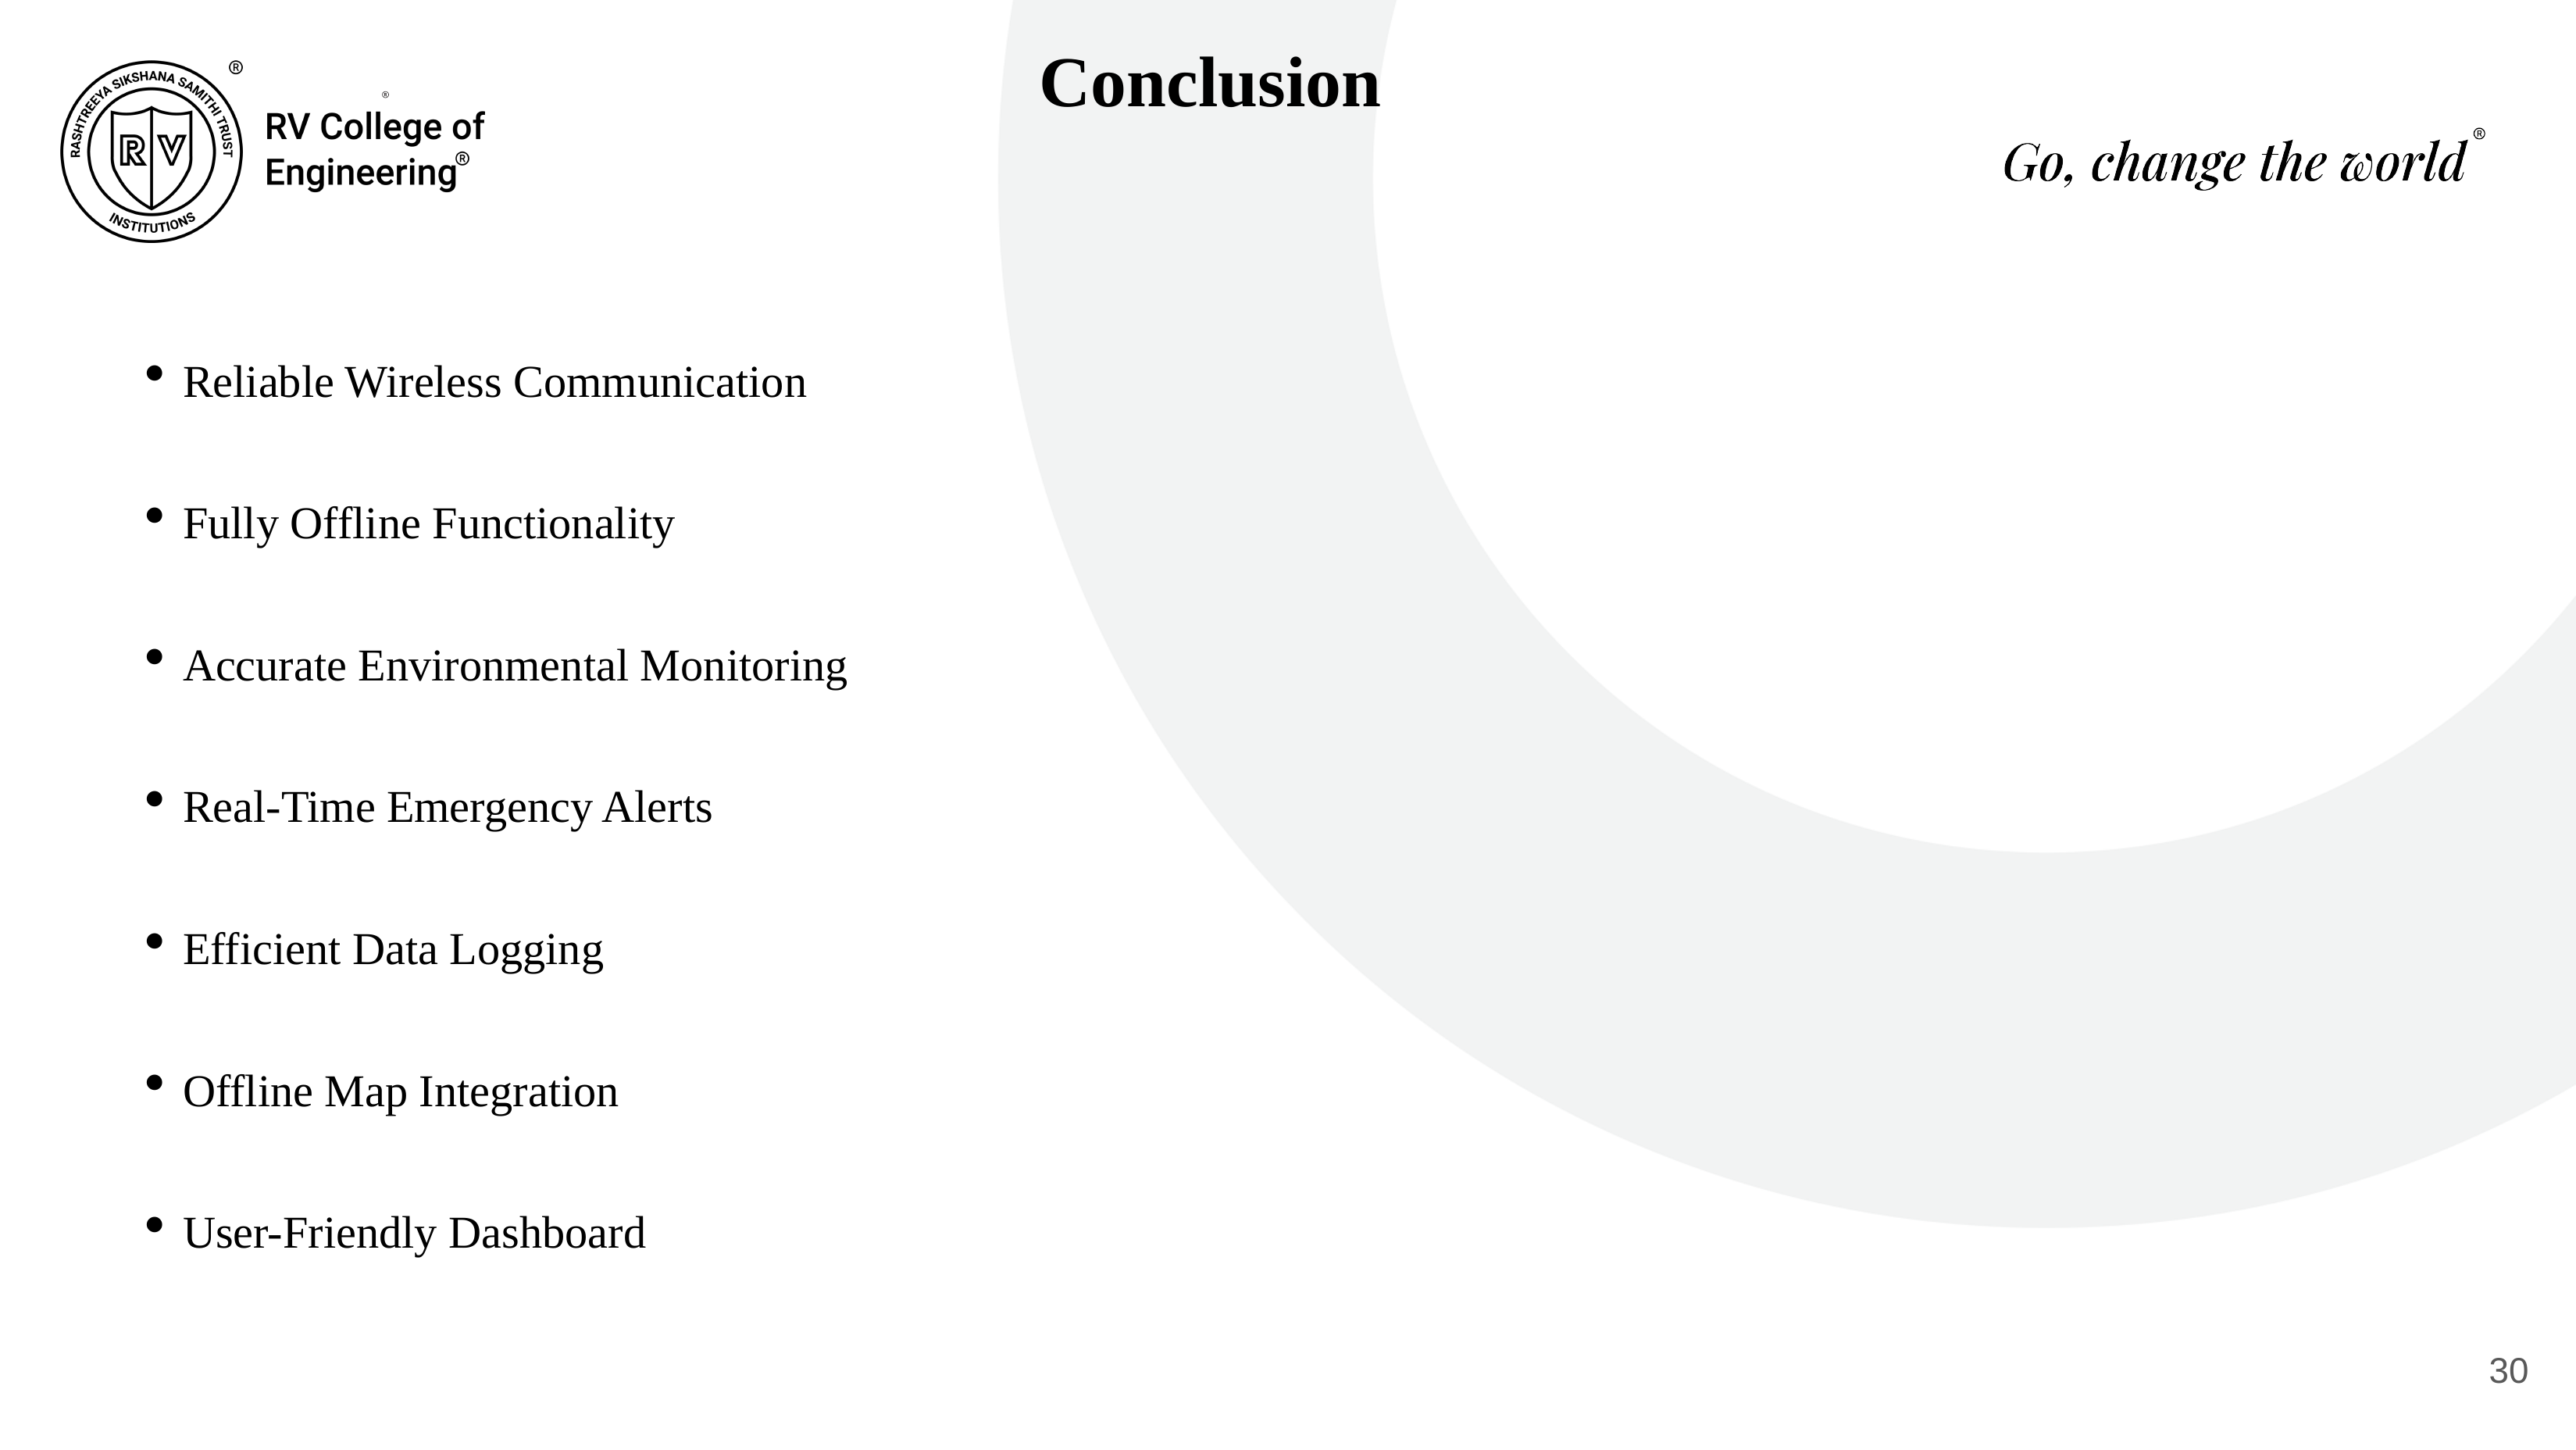

Conclusion

# Reliable Wireless Communication

Fully Offline Functionality

Accurate Environmental Monitoring

Real-Time Emergency Alerts

Efficient Data Logging

Offline Map Integration

User-Friendly Dashboard

30